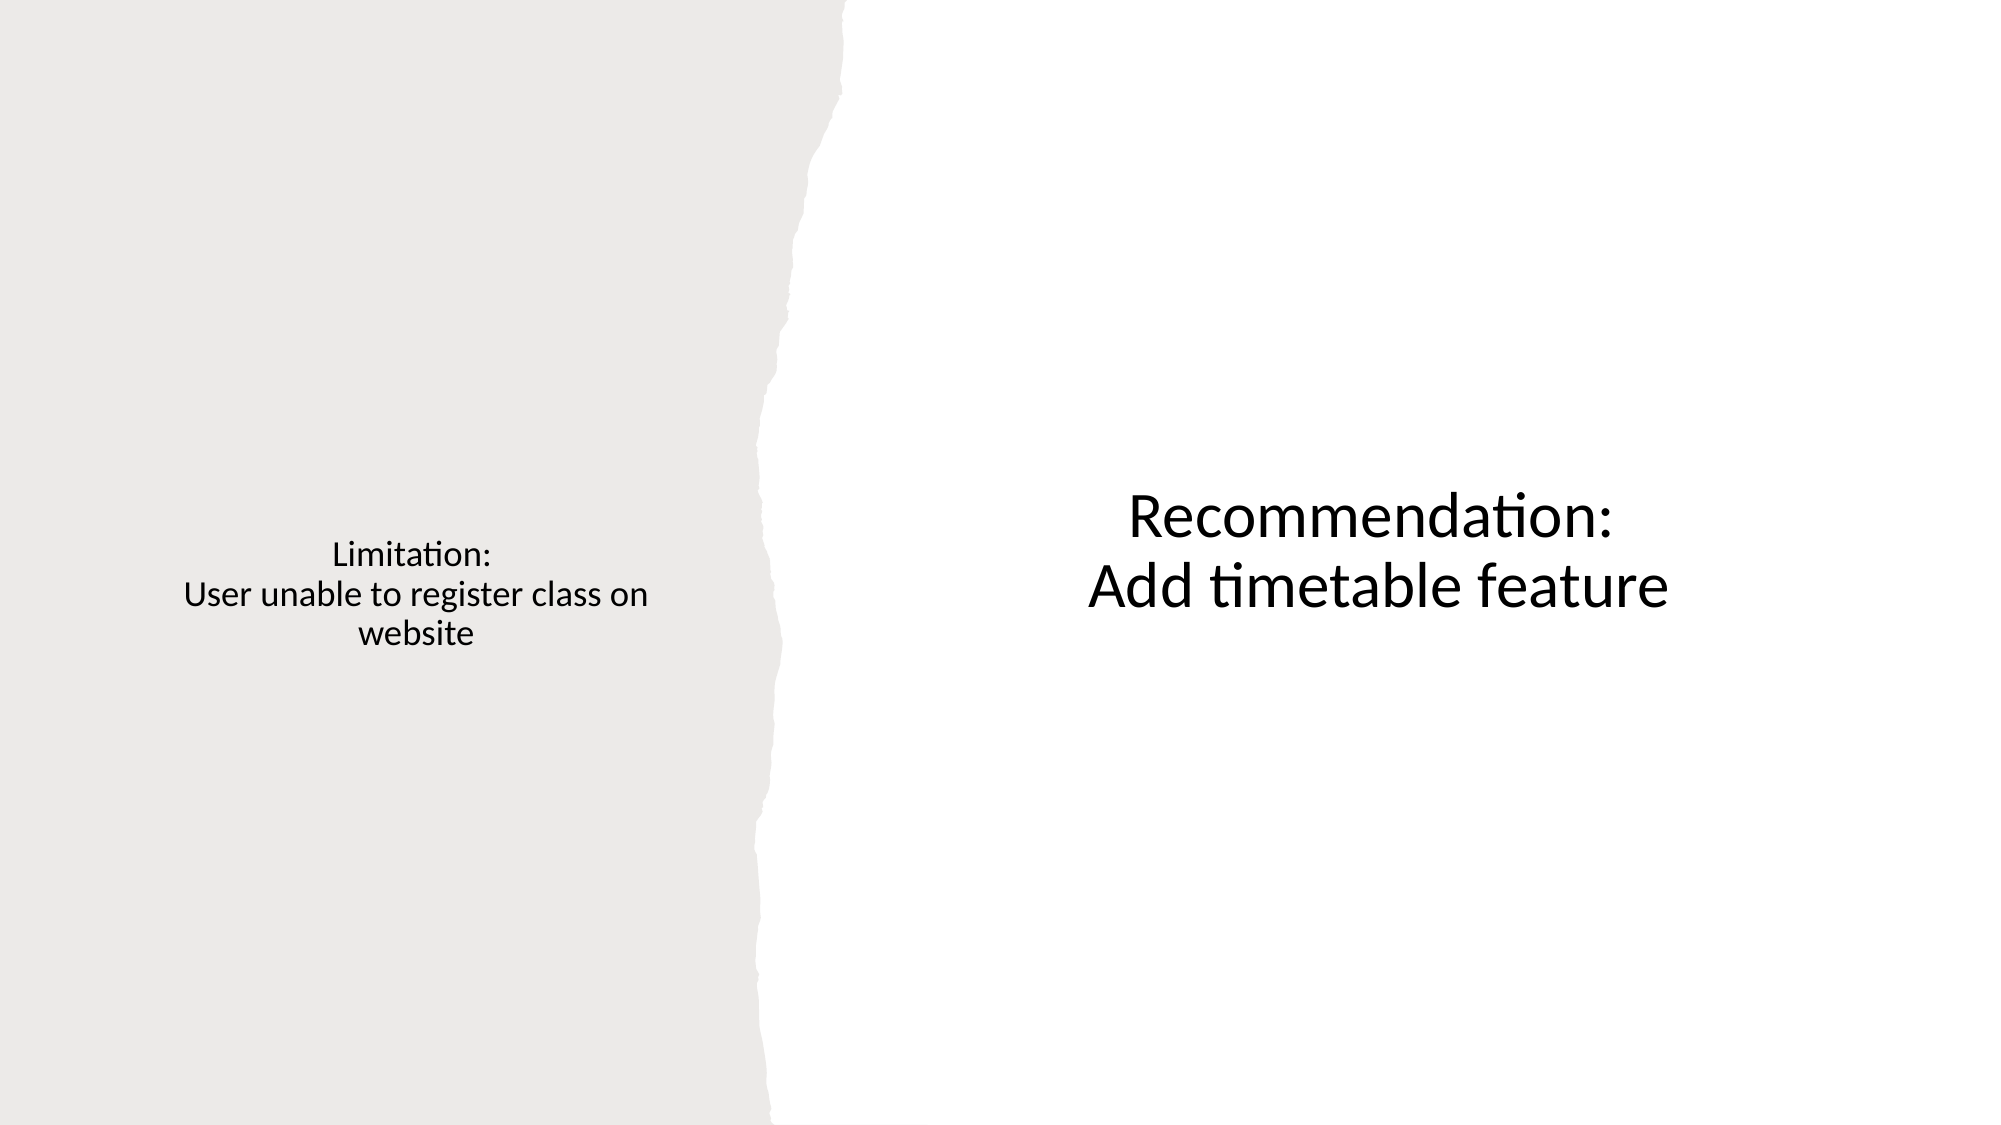

Recommendation:  Add timetable feature
# Limitation: User unable to register class on website